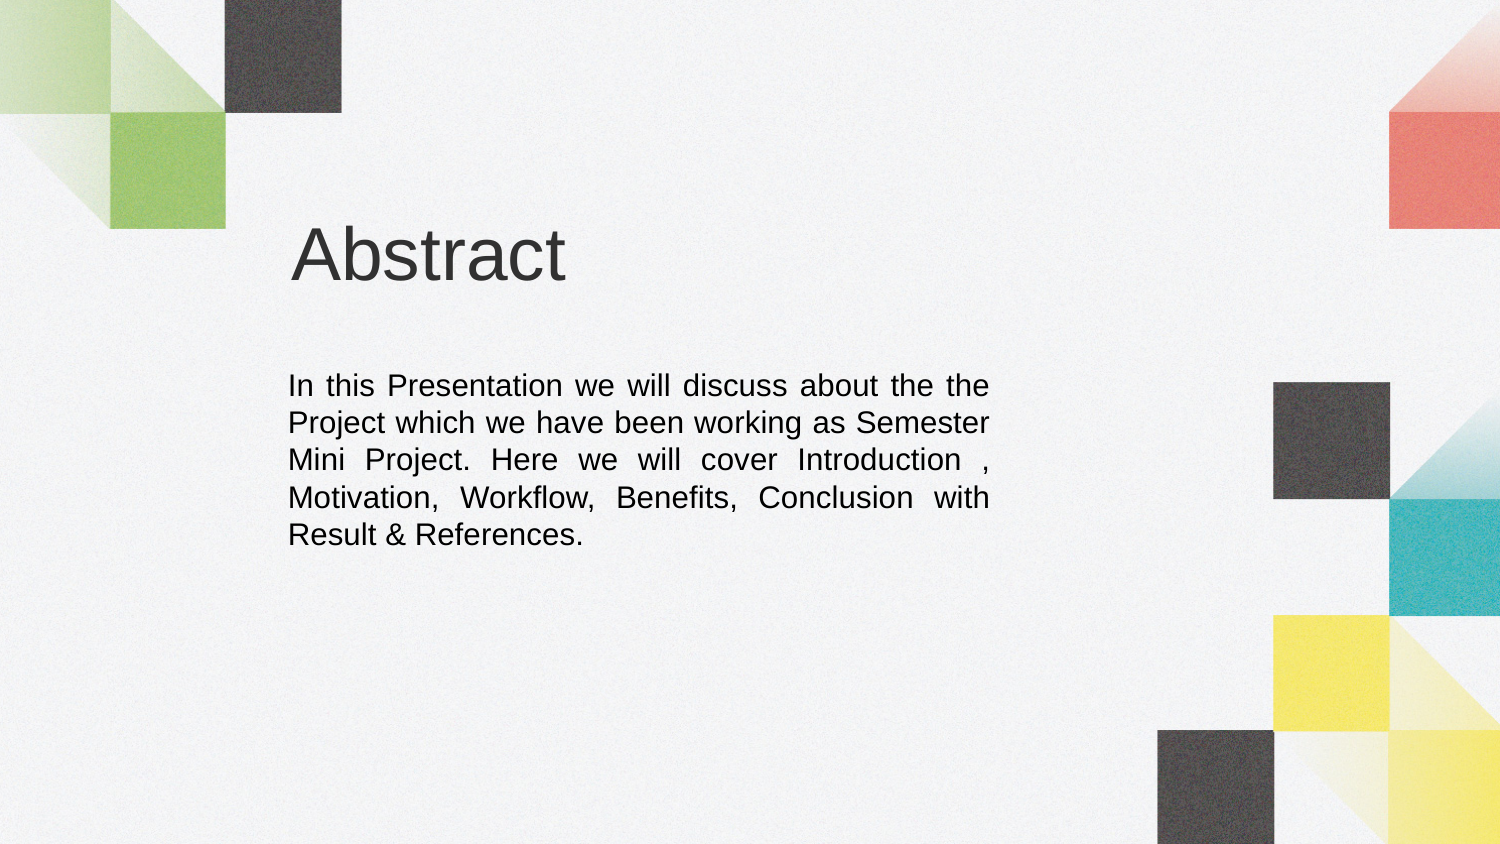

# Abstract
In this Presentation we will discuss about the the Project which we have been working as Semester Mini Project. Here we will cover Introduction , Motivation, Workflow, Benefits, Conclusion with Result & References.